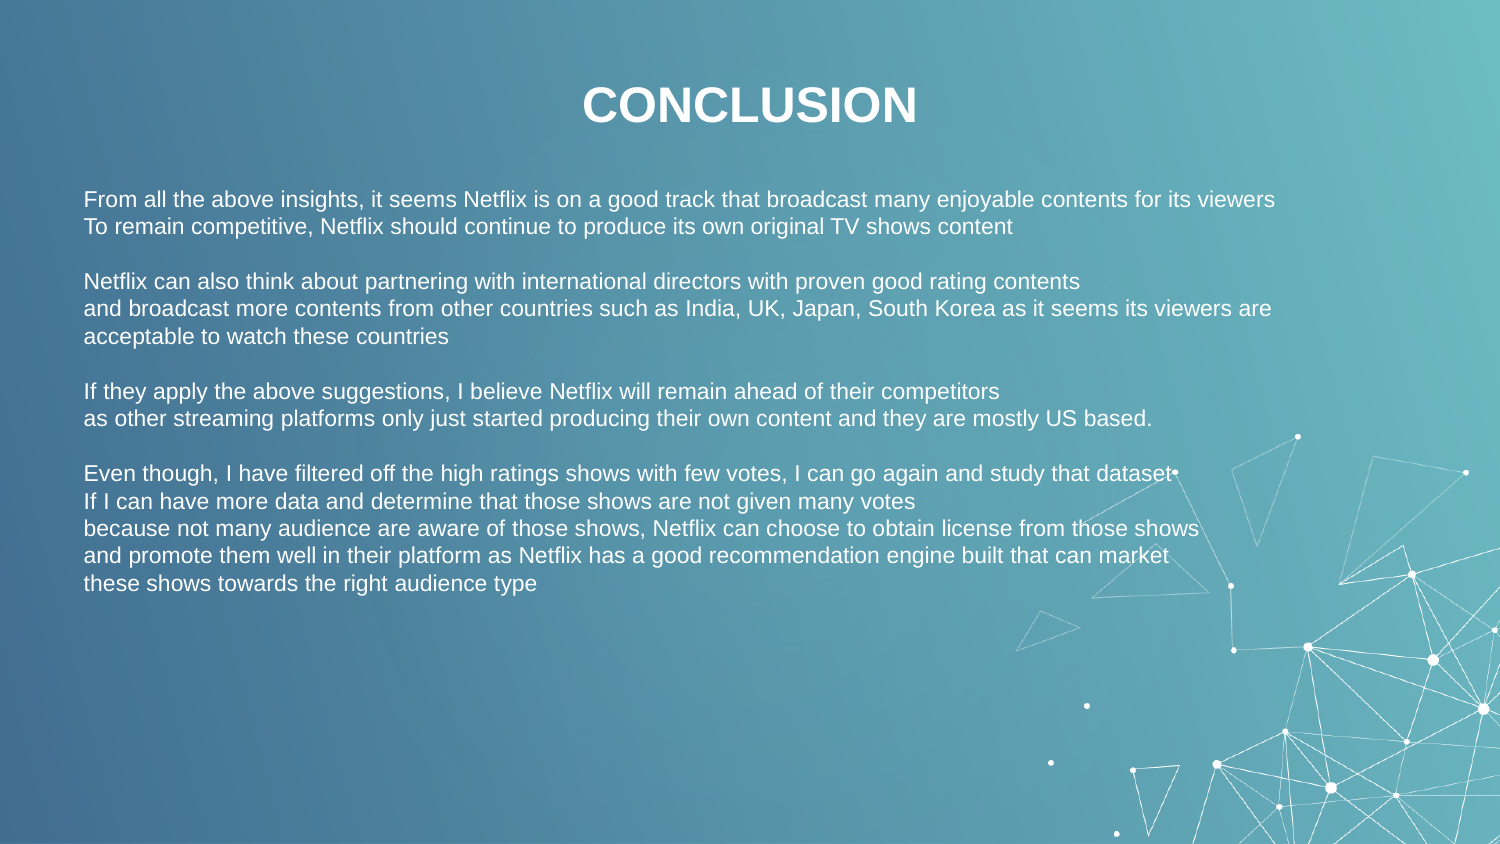

# CONCLUSION
From all the above insights, it seems Netflix is on a good track that broadcast many enjoyable contents for its viewers
To remain competitive, Netflix should continue to produce its own original TV shows content

Netflix can also think about partnering with international directors with proven good rating contents
and broadcast more contents from other countries such as India, UK, Japan, South Korea as it seems its viewers are
acceptable to watch these countries

If they apply the above suggestions, I believe Netflix will remain ahead of their competitors
as other streaming platforms only just started producing their own content and they are mostly US based.

Even though, I have filtered off the high ratings shows with few votes, I can go again and study that dataset
If I can have more data and determine that those shows are not given many votes
because not many audience are aware of those shows, Netflix can choose to obtain license from those shows
and promote them well in their platform as Netflix has a good recommendation engine built that can market
these shows towards the right audience type